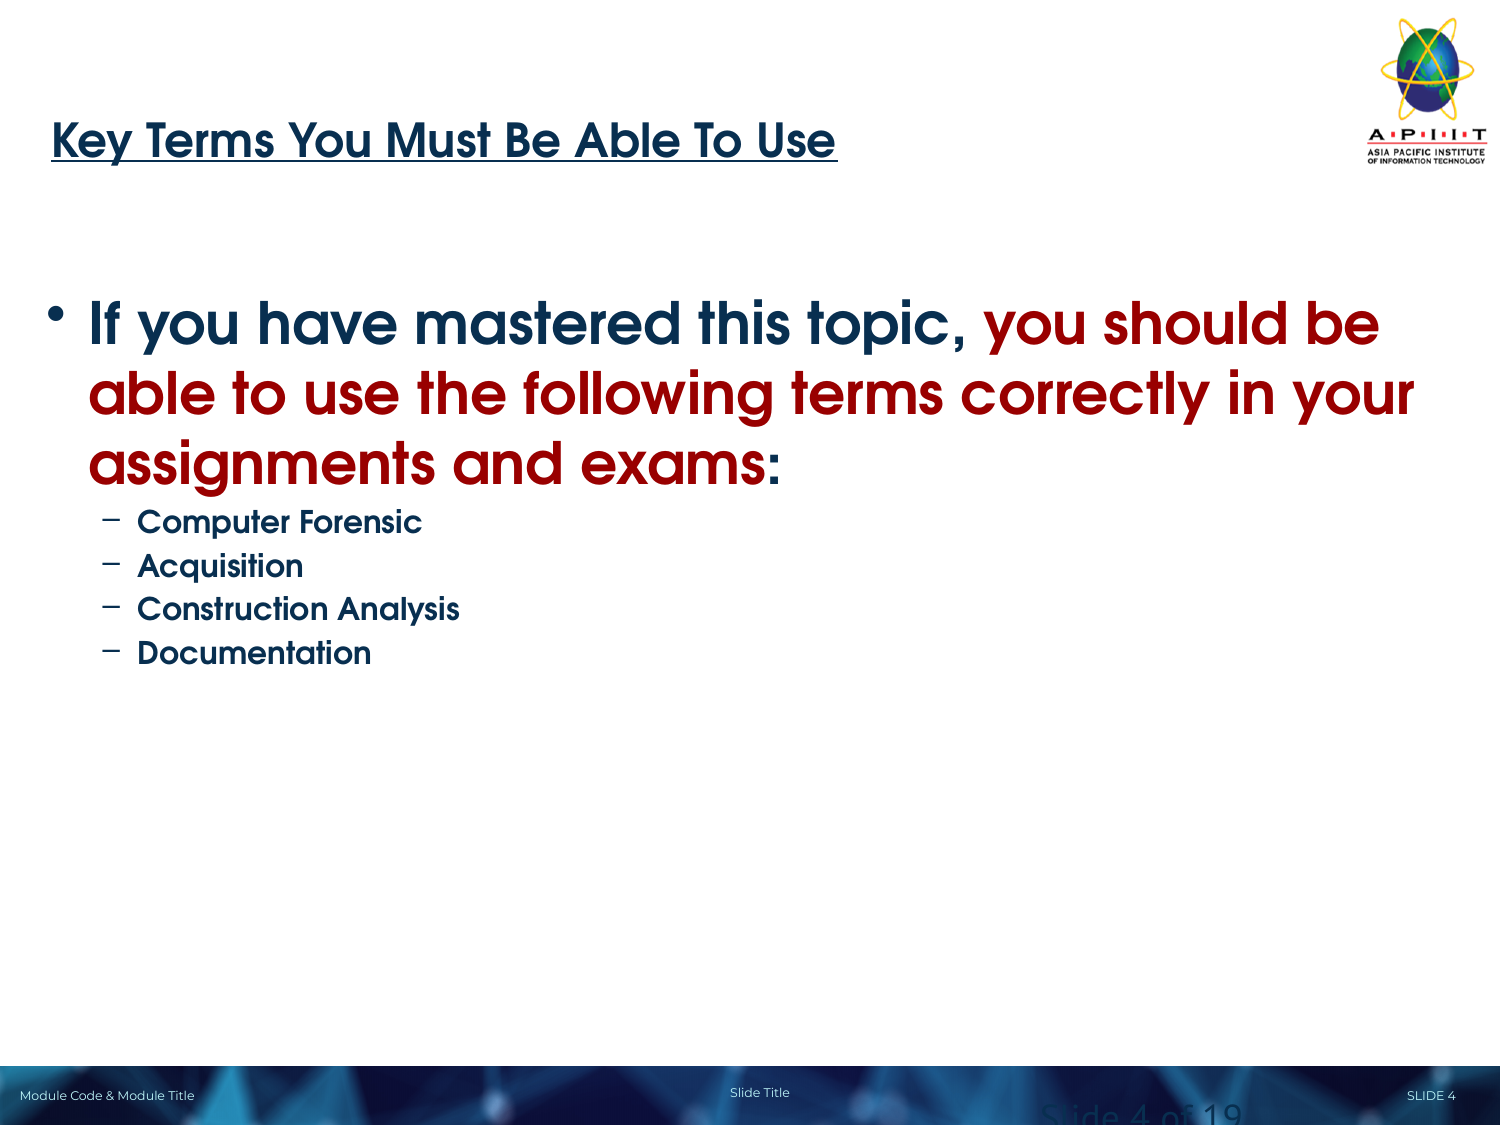

# Key Terms You Must Be Able To Use
If you have mastered this topic, you should be able to use the following terms correctly in your assignments and exams:
Computer Forensic
Acquisition
Construction Analysis
Documentation

Slide 4 of 19